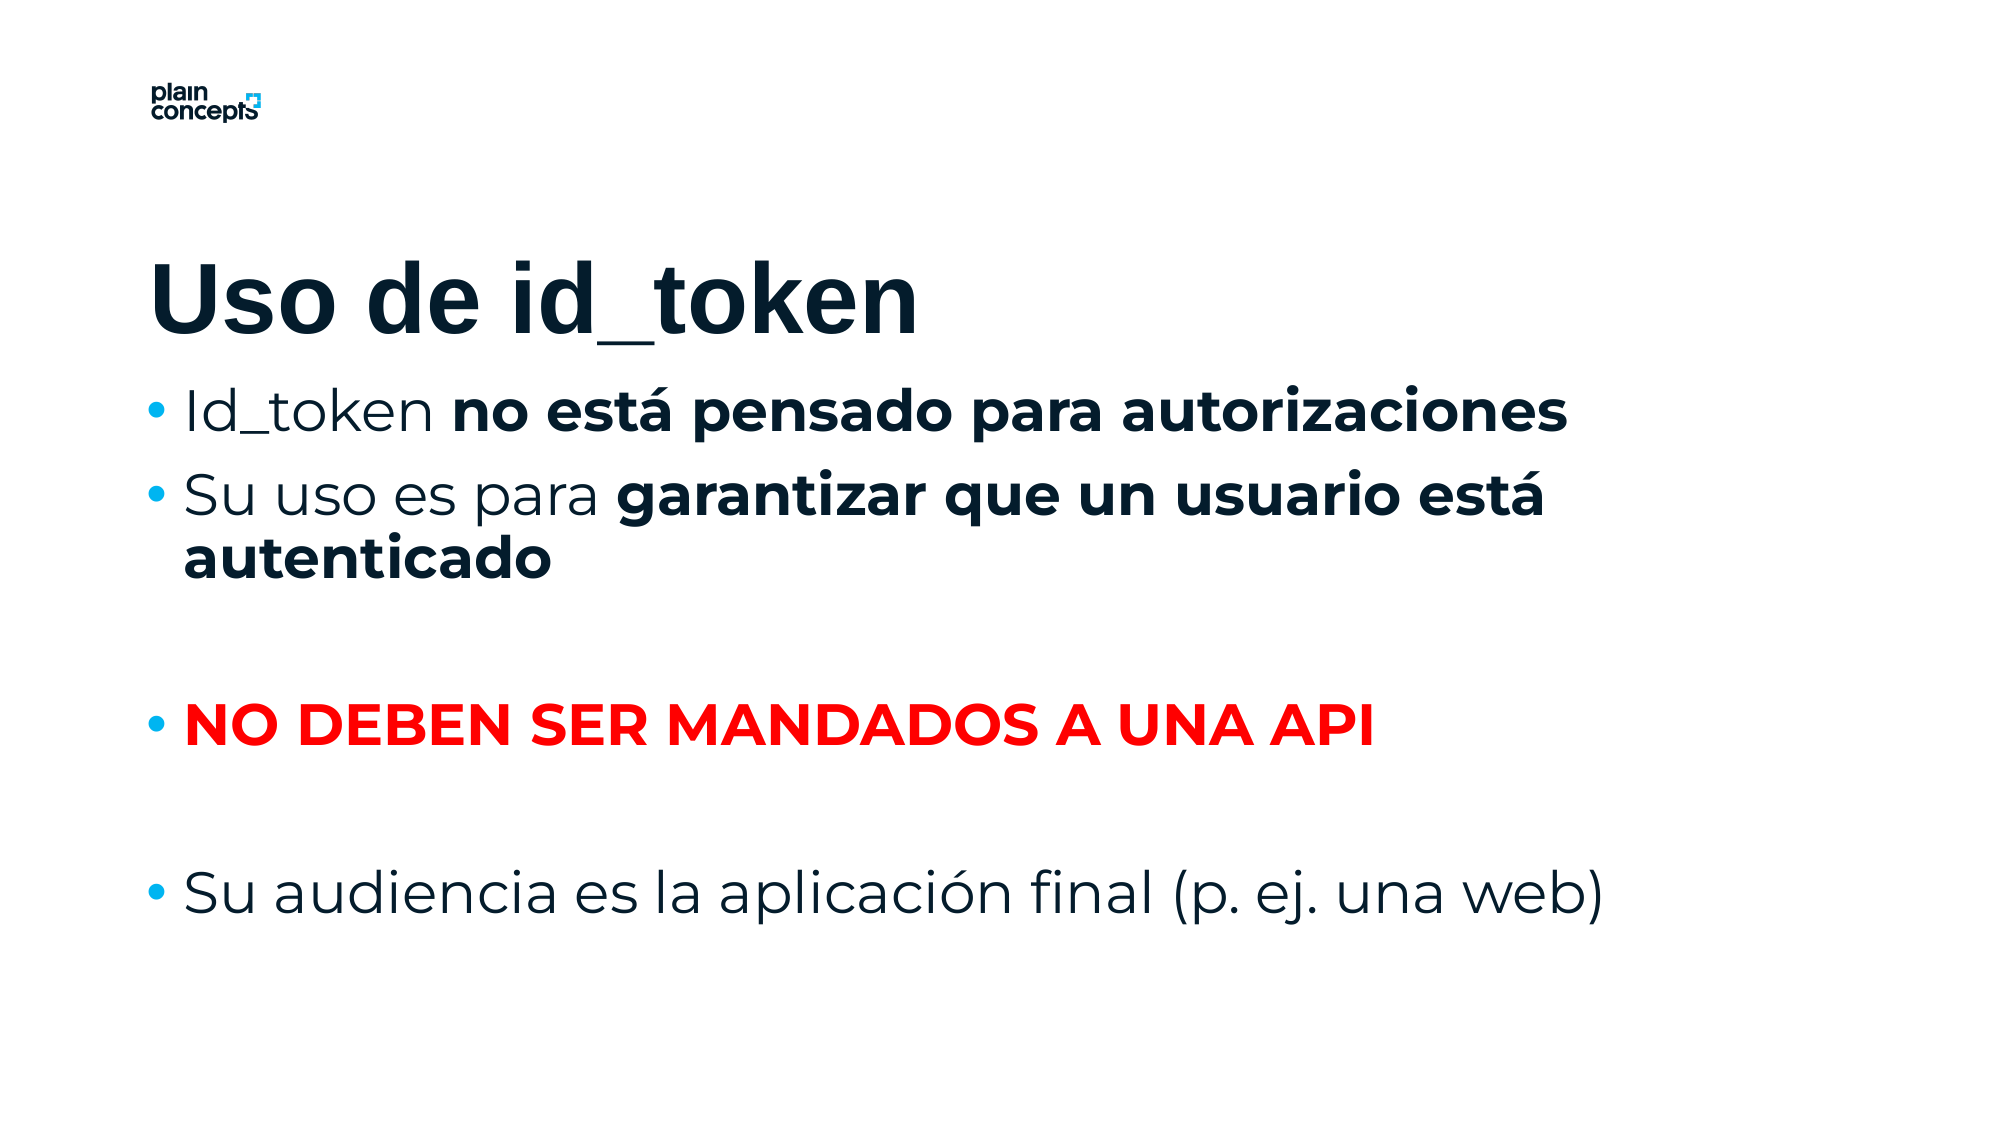

Uso de id_token
Id_token no está pensado para autorizaciones
Su uso es para garantizar que un usuario está autenticado

NO DEBEN SER MANDADOS A UNA API

Su audiencia es la aplicación final (p. ej. una web)